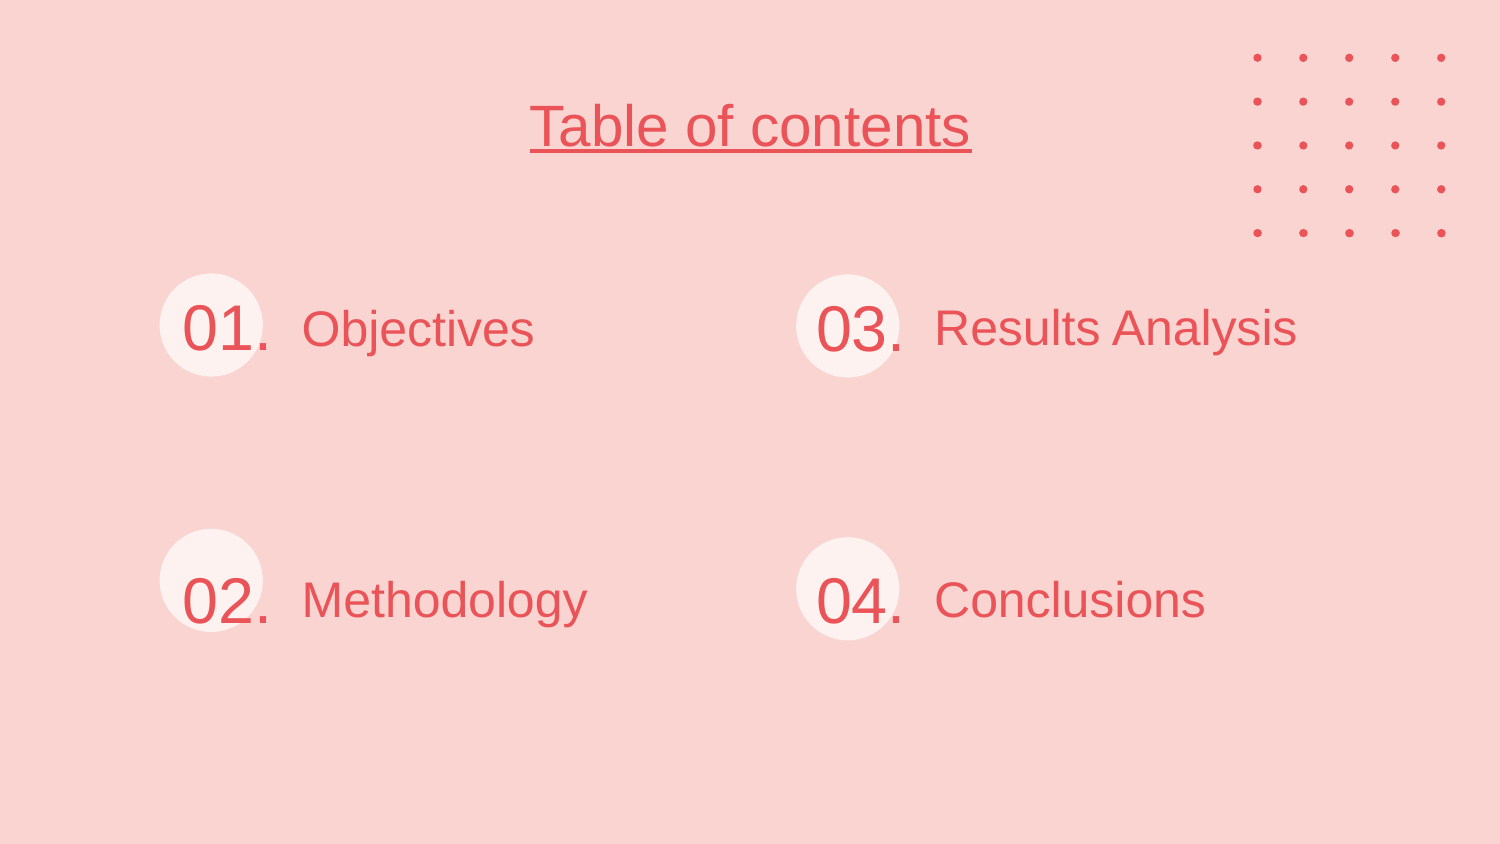

Table of contents

01.
Results Analysis
03.
# Objectives

02.
Methodology
Conclusions
04.